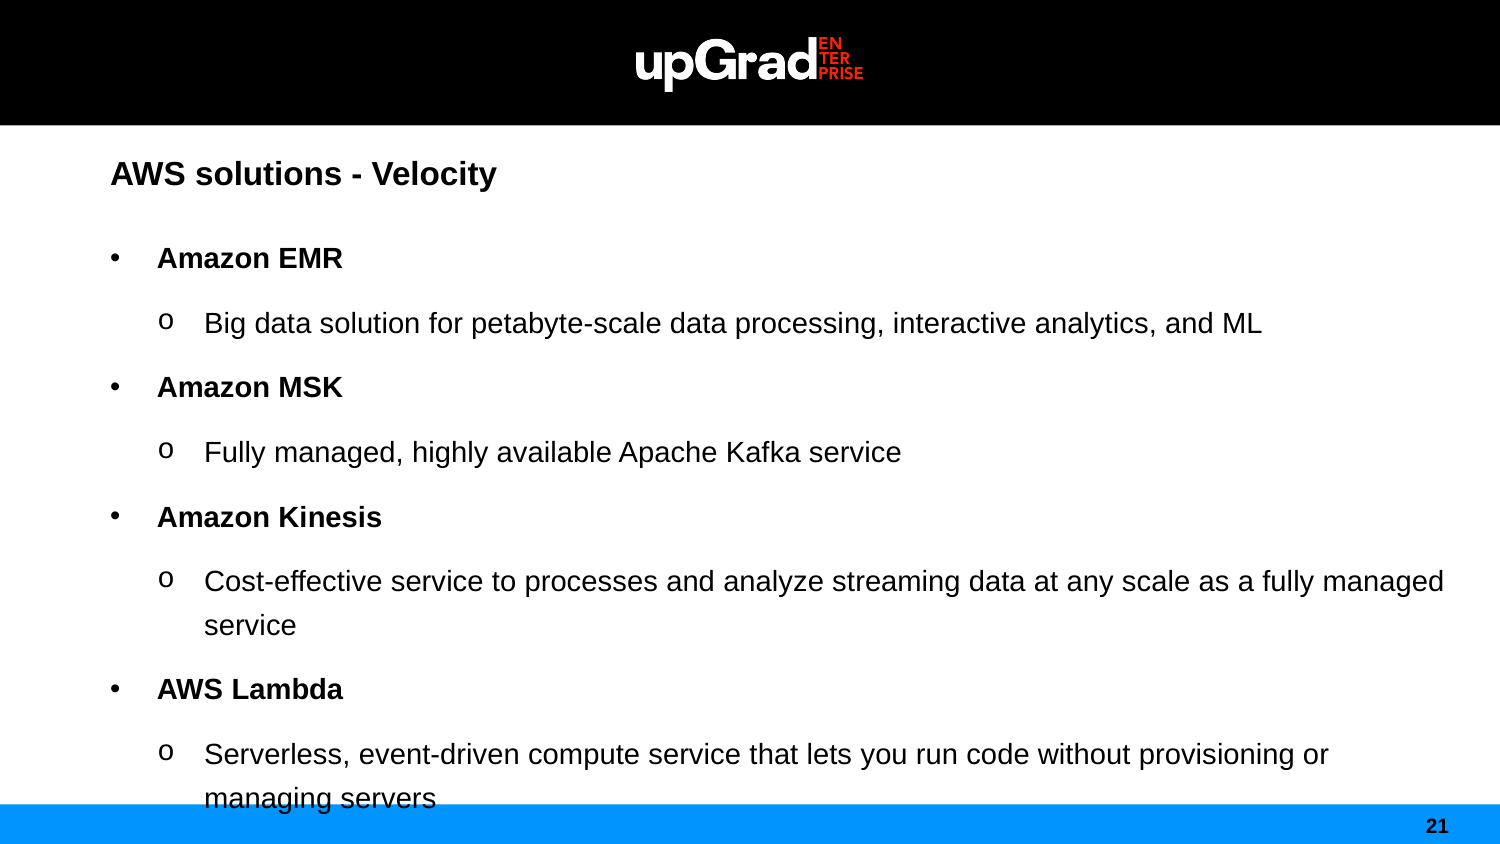

AWS solutions - Velocity
Amazon EMR
Big data solution for petabyte-scale data processing, interactive analytics, and ML
Amazon MSK
Fully managed, highly available Apache Kafka service
Amazon Kinesis
Cost-effective service to processes and analyze streaming data at any scale as a fully managed service
AWS Lambda
Serverless, event-driven compute service that lets you run code without provisioning or managing servers
21